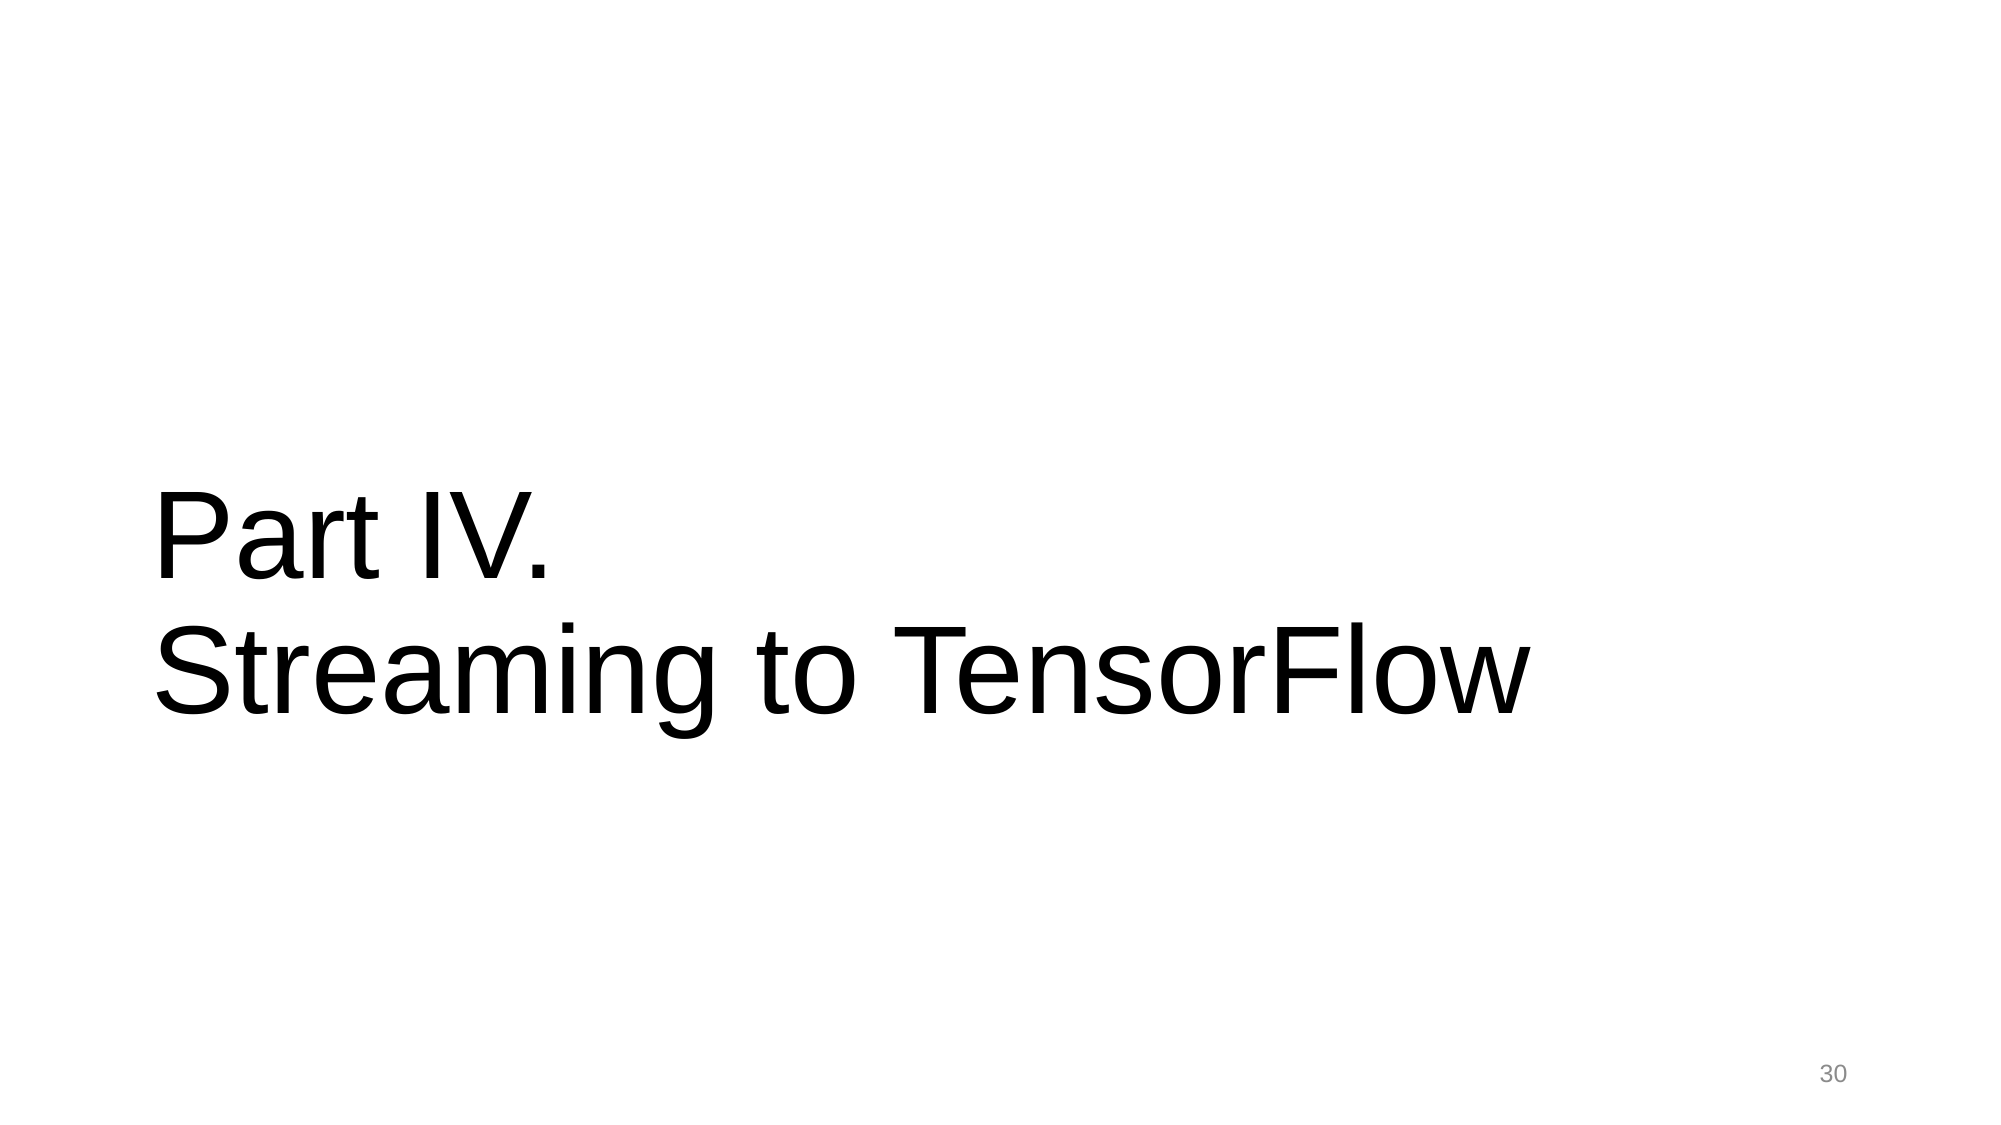

# Part IV. Streaming to TensorFlow

30